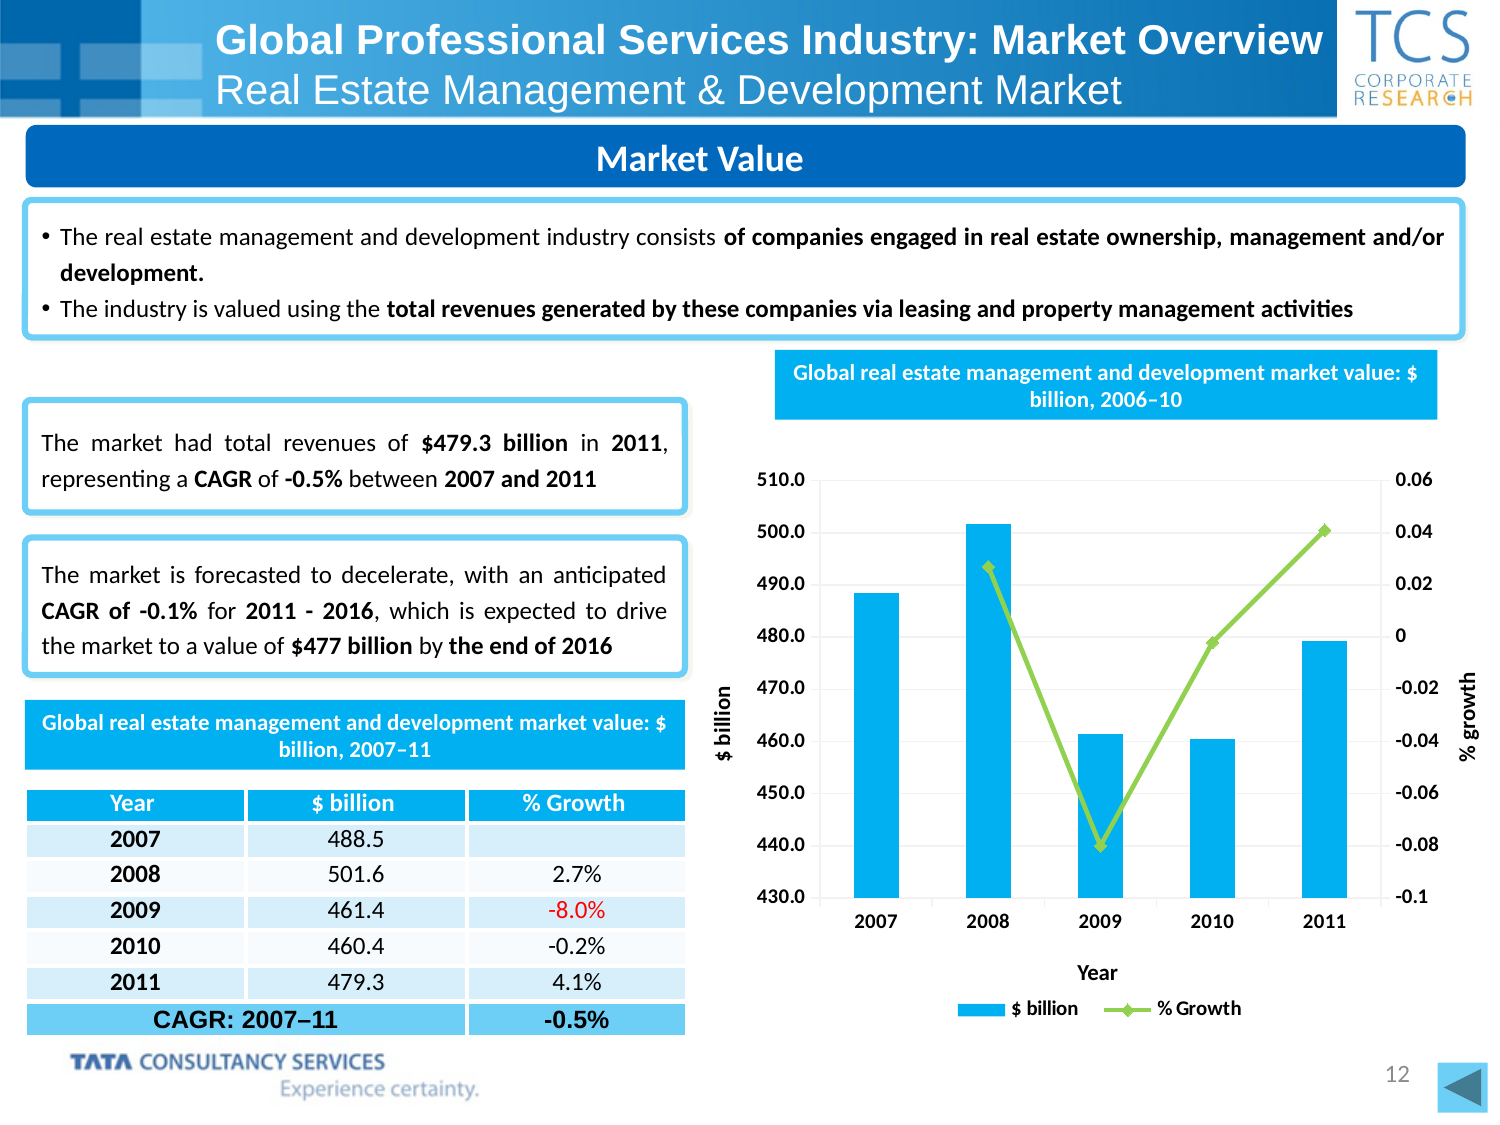

# Global Professional Services Industry: Market Overview Real Estate Management & Development Market
Market Value
The real estate management and development industry consists of companies engaged in real estate ownership, management and/or development.
The industry is valued using the total revenues generated by these companies via leasing and property management activities
Global real estate management and development market value: $ billion, 2006–10
The market had total revenues of $479.3 billion in 2011, representing a CAGR of -0.5% between 2007 and 2011

### Chart

| Category | $ billion  | % Growth  |
|---|---|---|
| 2007 | 488.5 | None |
| 2008 | 501.6 | 0.02700000000000003 |
| 2009 | 461.4 | -0.08000000000000004 |
| 2010 | 460.4 | -0.0020000000000000026 |
| 2011 | 479.3 | 0.041 |
The market is forecasted to decelerate, with an anticipated CAGR of -0.1% for 2011 - 2016, which is expected to drive the market to a value of $477 billion by the end of 2016
% growth
Global real estate management and development market value: $ billion, 2007–11
$ billion
| Year | $ billion | % Growth |
| --- | --- | --- |
| 2007 | 488.5 |  |
| 2008 | 501.6 | 2.7% |
| 2009 | 461.4 | -8.0% |
| 2010 | 460.4 | -0.2% |
| 2011 | 479.3 | 4.1% |
| CAGR: 2007–11 |  | -0.5% |
Year
12